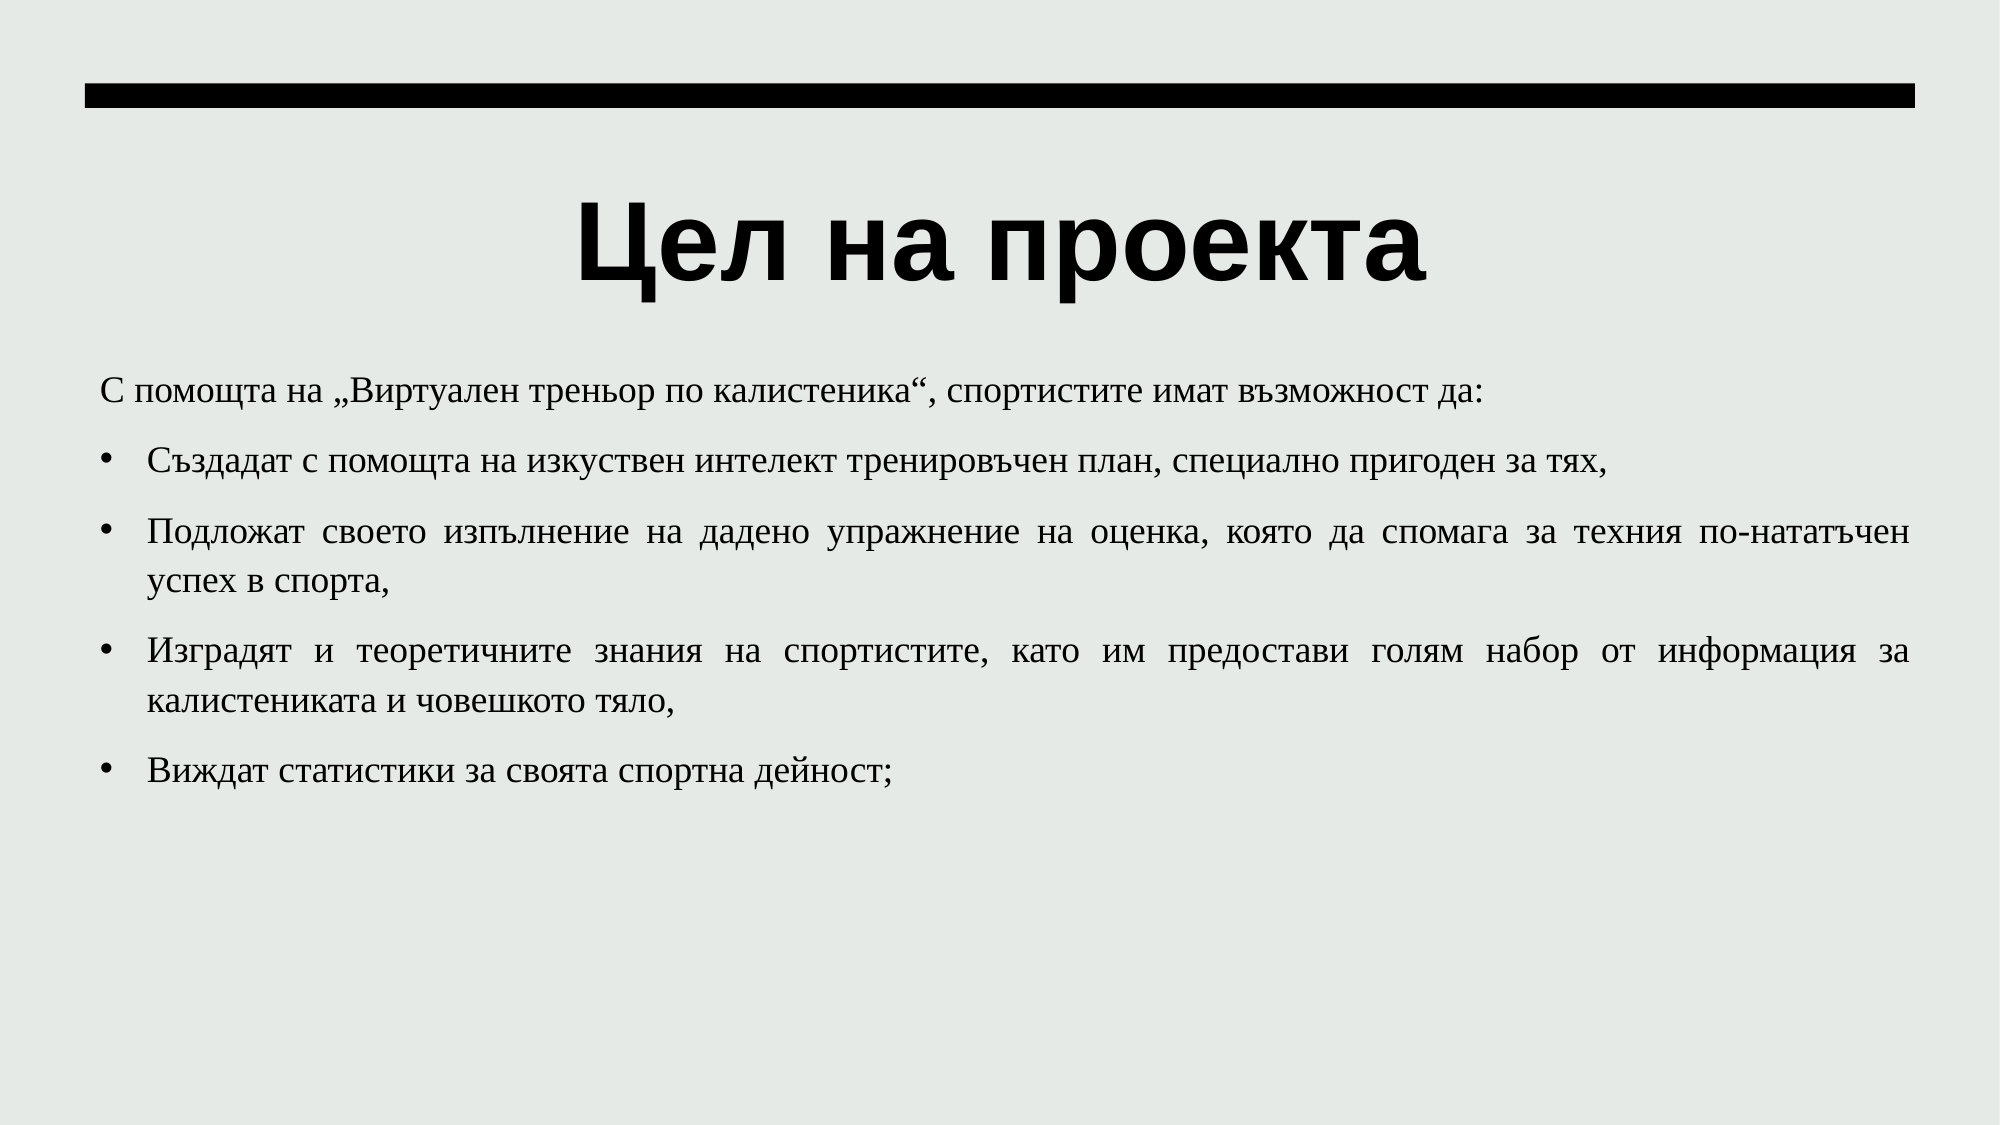

# Цел на проекта
С помощта на „Виртуален треньор по калистеника“, спортистите имат възможност да:
Създадат с помощта на изкуствен интелект тренировъчен план, специално пригоден за тях,
Подложат своето изпълнение на дадено упражнение на оценка, която да спомага за техния по-нататъчен успех в спорта,
Изградят и теоретичните знания на спортистите, като им предостави голям набор от информация за калистениката и човешкото тяло,
Виждат статистики за своята спортна дейност;